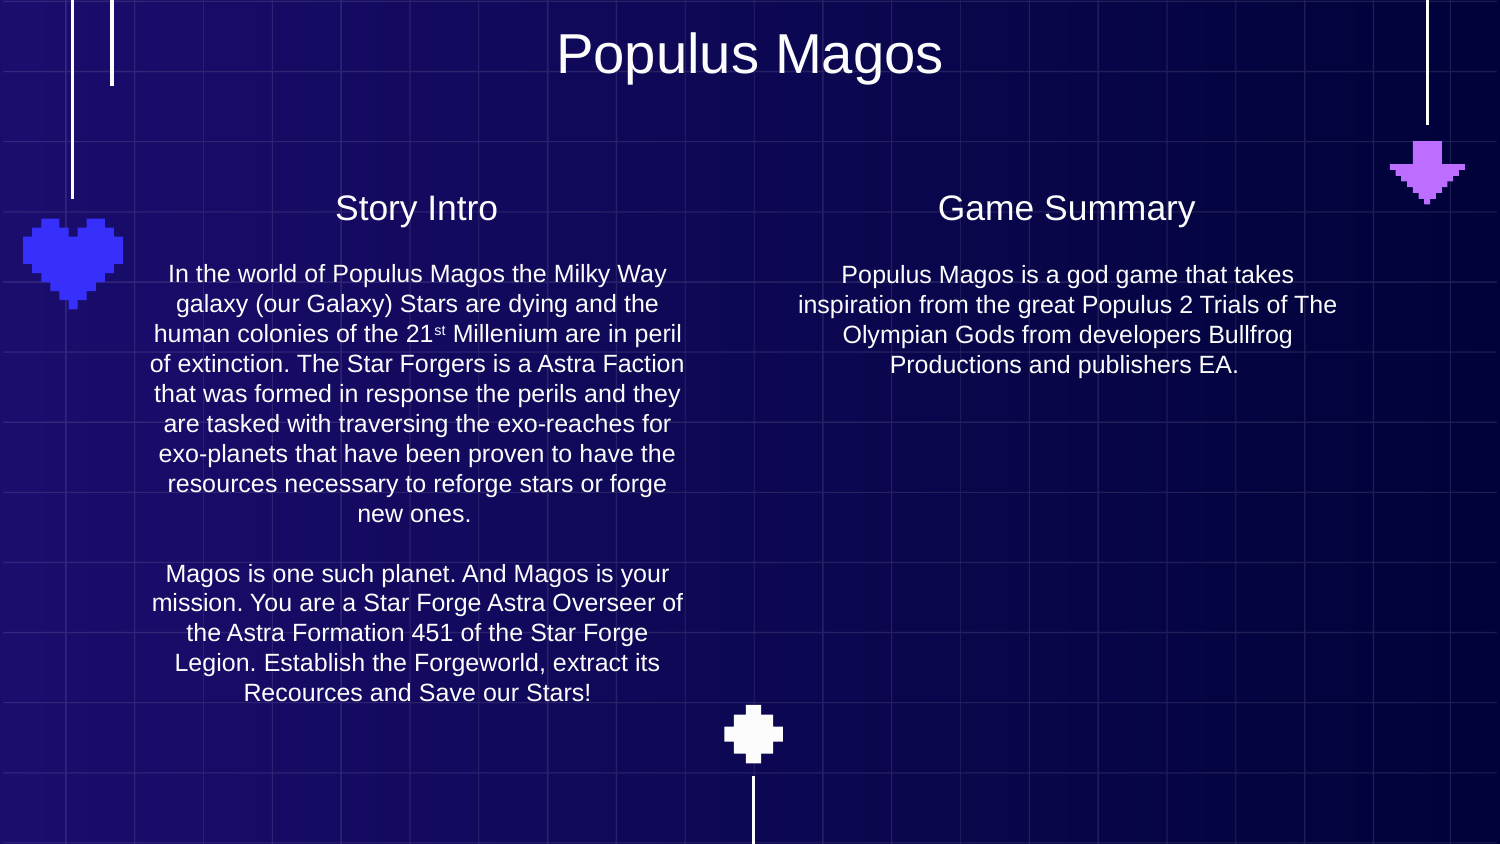

# Populus Magos
Story Intro
Game Summary

Populus Magos is a god game that takes inspiration from the great Populus 2 Trials of The Olympian Gods from developers Bullfrog Productions and publishers EA.
In the world of Populus Magos the Milky Way galaxy (our Galaxy) Stars are dying and the human colonies of the 21st Millenium are in peril of extinction. The Star Forgers is a Astra Faction that was formed in response the perils and they are tasked with traversing the exo-reaches for exo-planets that have been proven to have the resources necessary to reforge stars or forge new ones.

Magos is one such planet. And Magos is your mission. You are a Star Forge Astra Overseer of the Astra Formation 451 of the Star Forge Legion. Establish the Forgeworld, extract its Recources and Save our Stars!